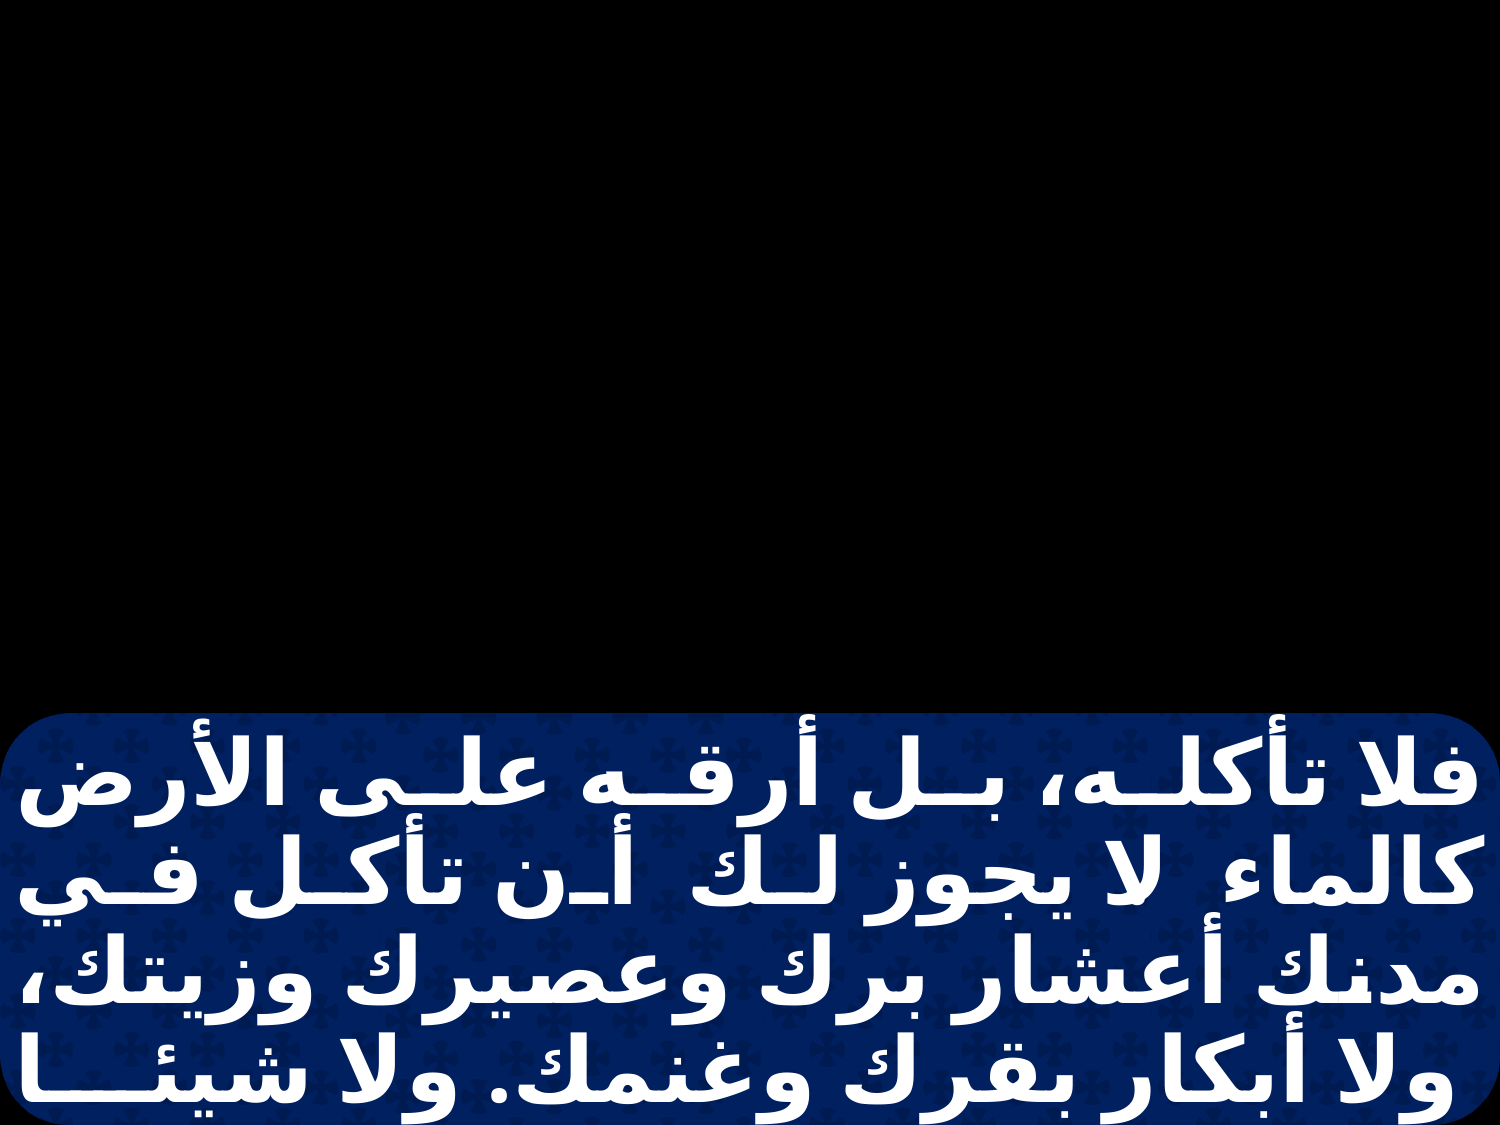

فلا تأكله، بل أرقه على الأرض كالماء. لا يجوز لك  أن تأكل في مدنك أعشار برك وعصيرك وزيتك،  ولا أبكار بقرك وغنمك. ولا شيئا من نذورك التي  تنذرها، وتطوعاتك وتقدمة يديك. ولكن أمام الرب